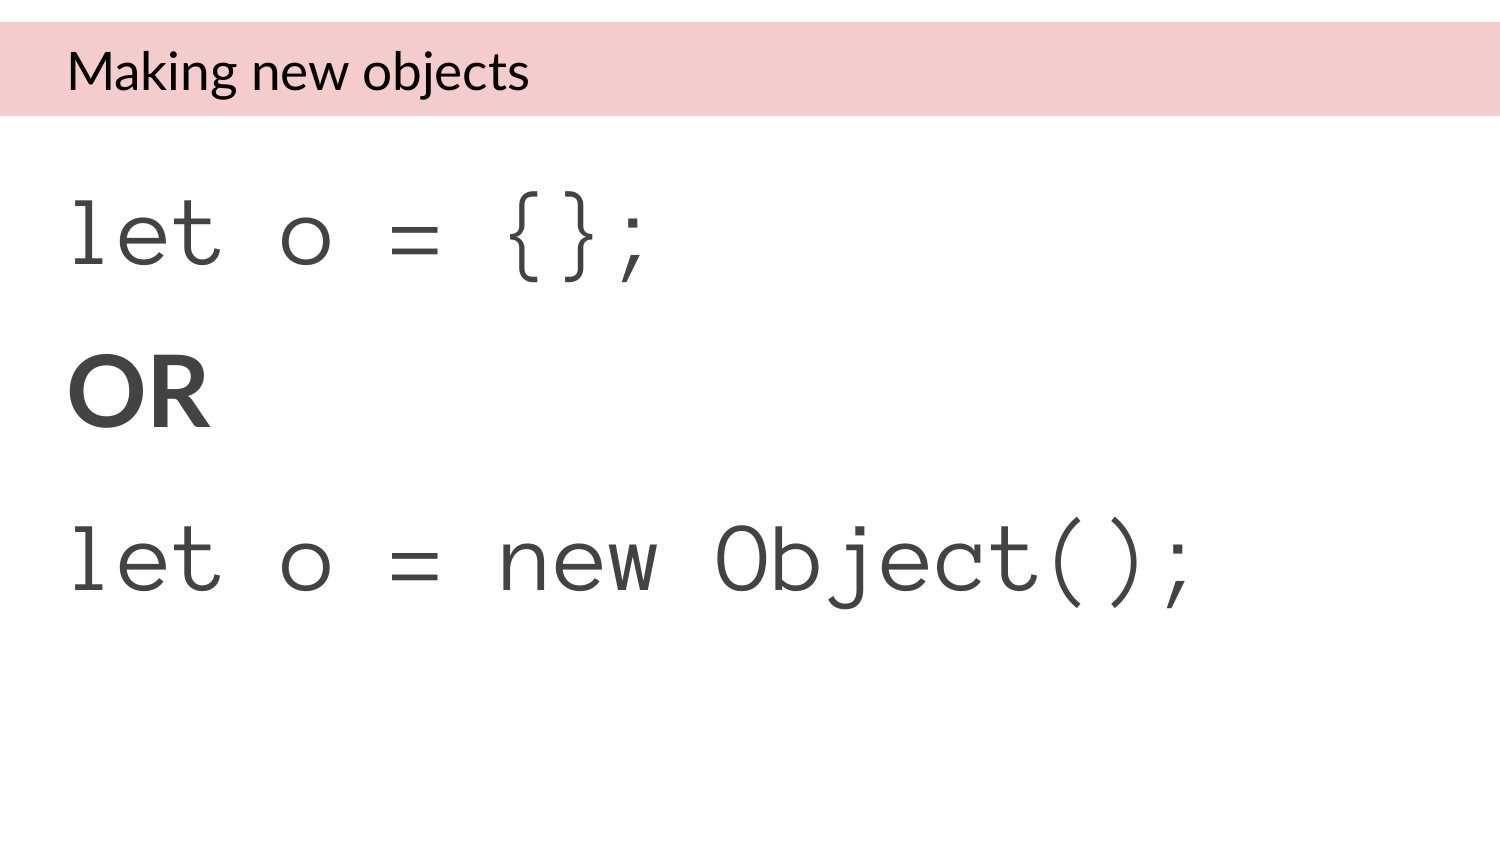

# Making new objects
let o = {};
OR
let o = new Object();